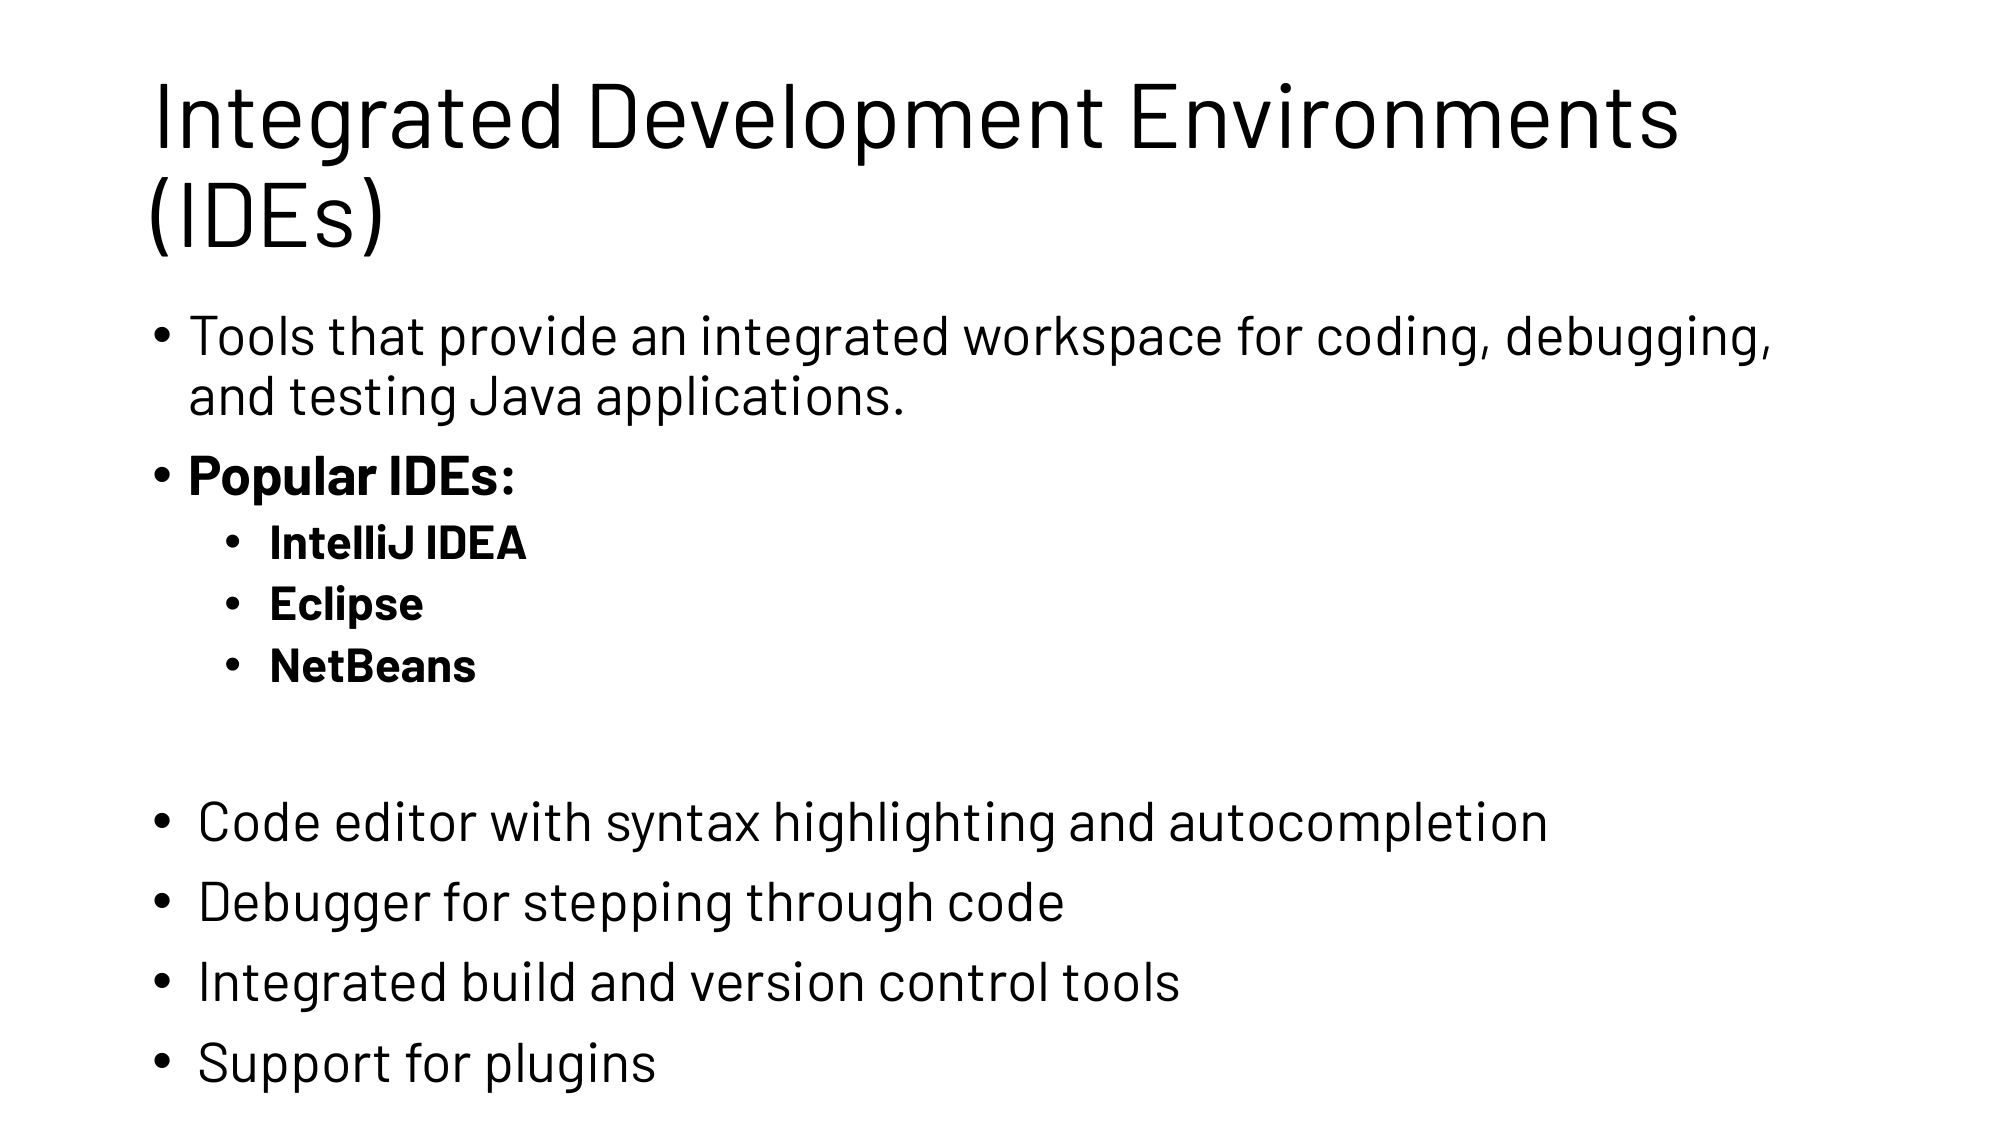

# Integrated Development Environments (IDEs)
Tools that provide an integrated workspace for coding, debugging, and testing Java applications.
Popular IDEs:
IntelliJ IDEA
Eclipse
NetBeans

Code editor with syntax highlighting and autocompletion
Debugger for stepping through code
Integrated build and version control tools
Support for plugins